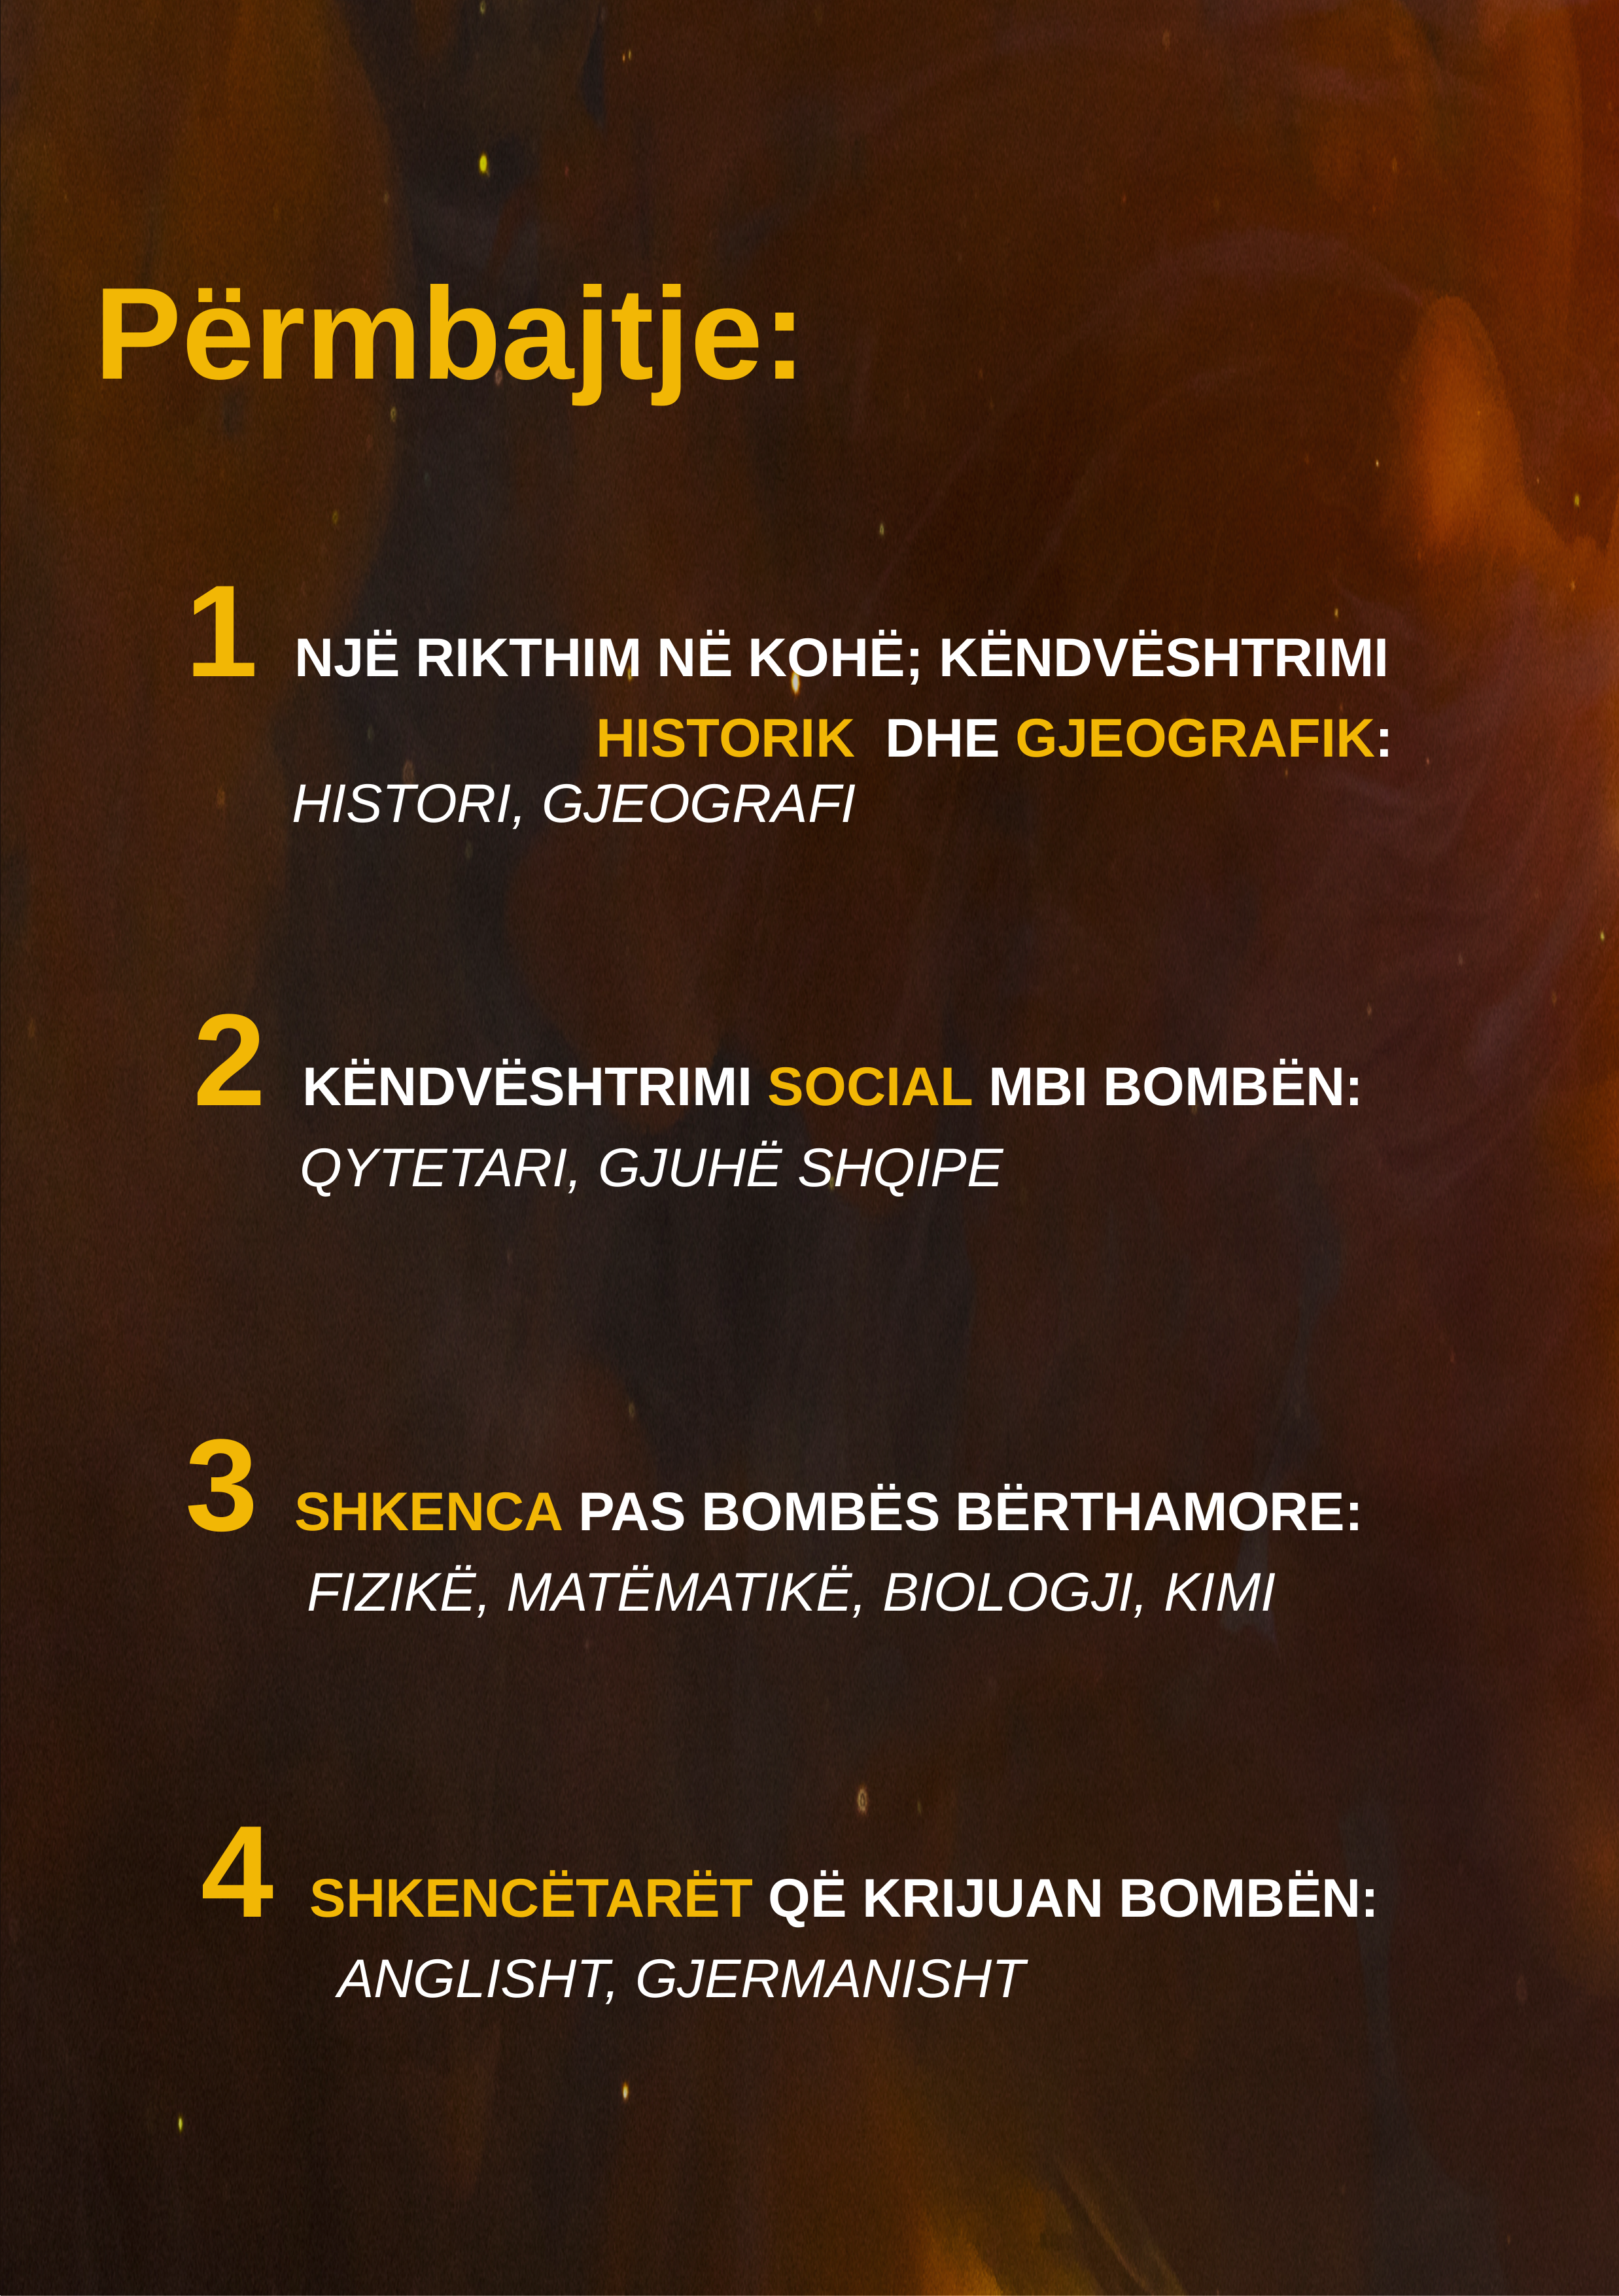

Përmbajtje:
1 NJË RIKTHIM NË KOHË; KËNDVËSHTRIMI                                     HISTORIK  DHE GJEOGRAFIK:
       HISTORI, GJEOGRAFI
2 KËNDVËSHTRIMI SOCIAL MBI BOMBËN:
       QYTETARI, GJUHË SHQIPE
3 SHKENCA PAS BOMBËS BËRTHAMORE:
        FIZIKË, MATËMATIKË, BIOLOGJI, KIMI
4 SHKENCËTARËT QË KRIJUAN BOMBËN:
         ANGLISHT, GJERMANISHT